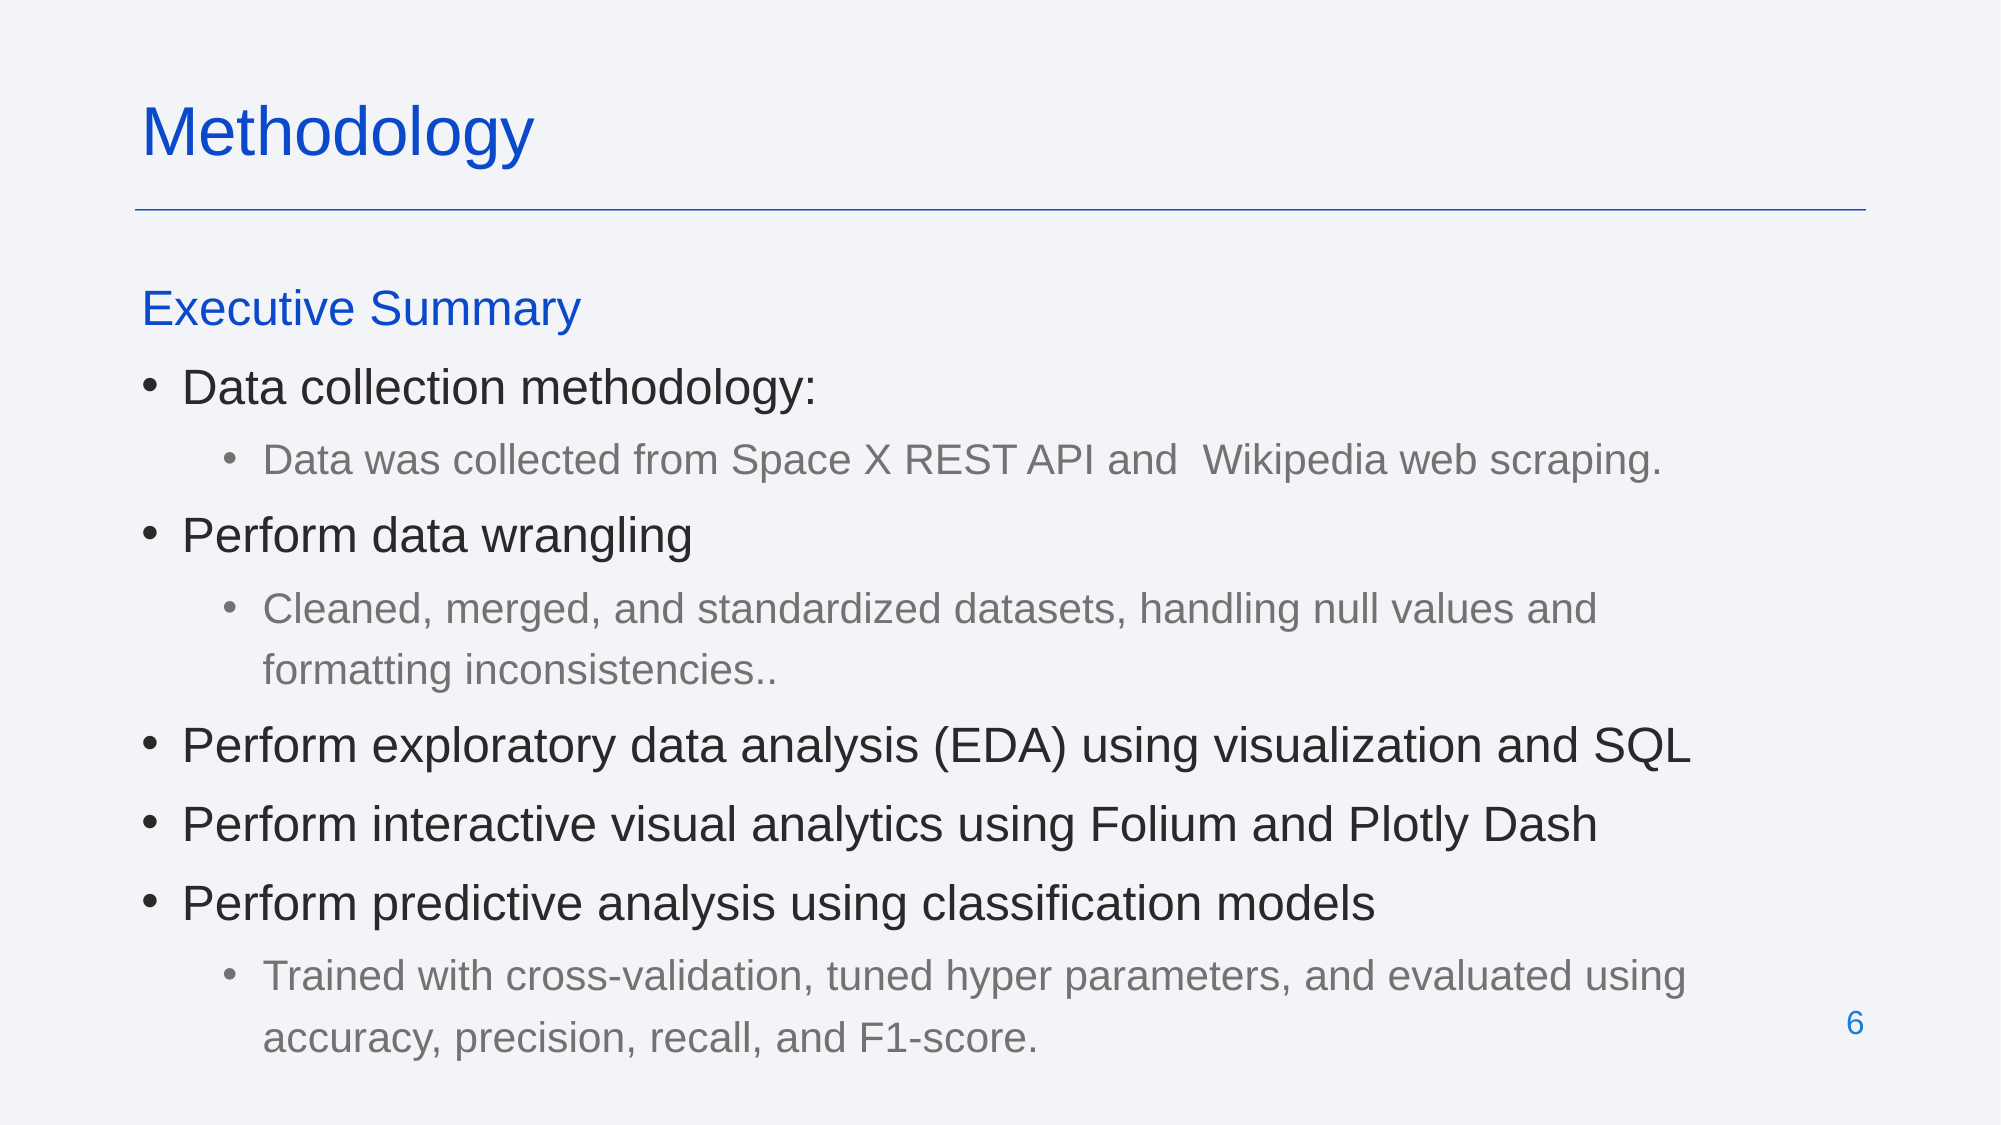

Methodology
Executive Summary
Data collection methodology:
Data was collected from Space X REST API and  Wikipedia web scraping.
Perform data wrangling
Cleaned, merged, and standardized datasets, handling null values and formatting inconsistencies..
Perform exploratory data analysis (EDA) using visualization and SQL
Perform interactive visual analytics using Folium and Plotly Dash
Perform predictive analysis using classification models
Trained with cross-validation, tuned hyper parameters, and evaluated using accuracy, precision, recall, and F1-score.

6